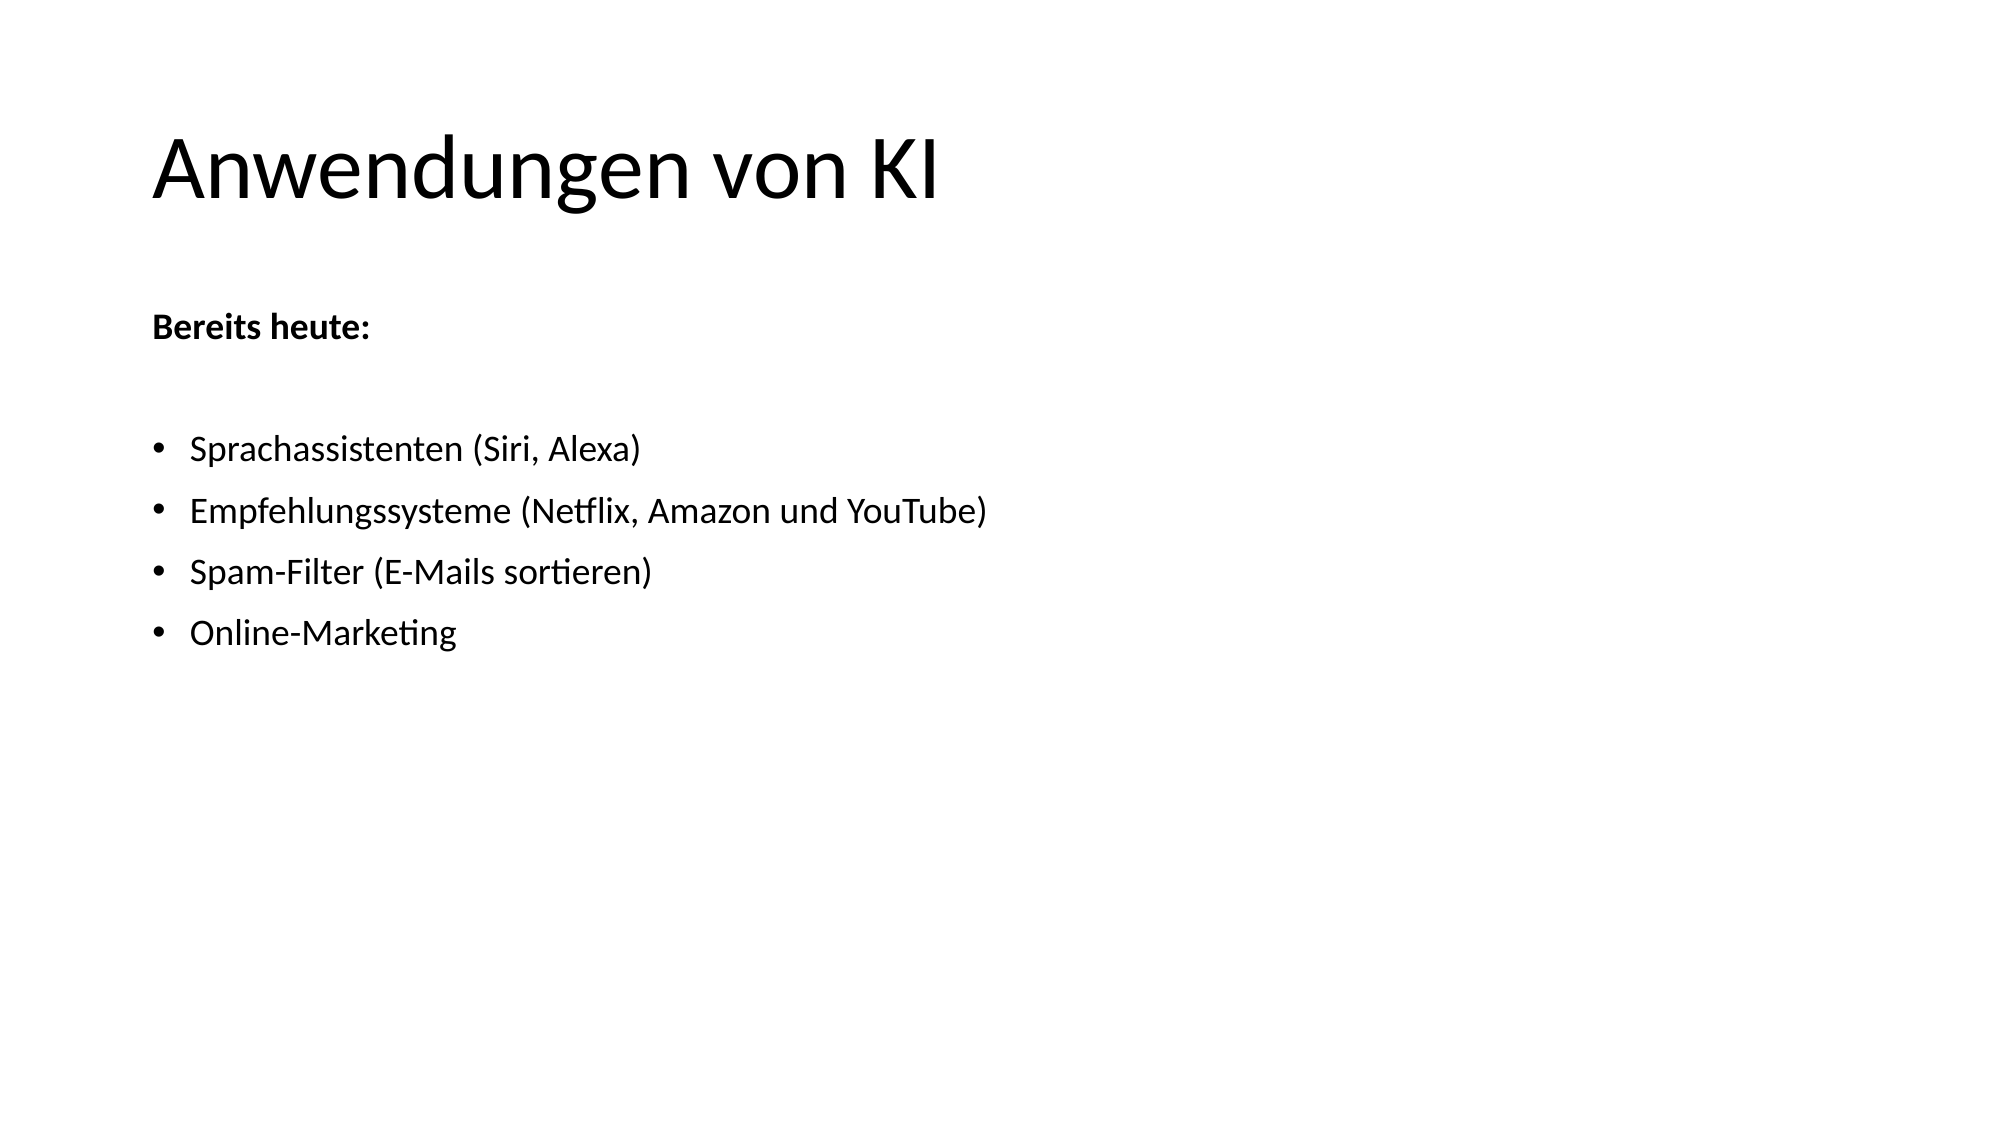

# Anwendungen von KI
Bereits heute:

Sprachassistenten (Siri, Alexa)
Empfehlungssysteme (Netflix, Amazon und YouTube)
Spam-Filter (E-Mails sortieren)
Online-Marketing